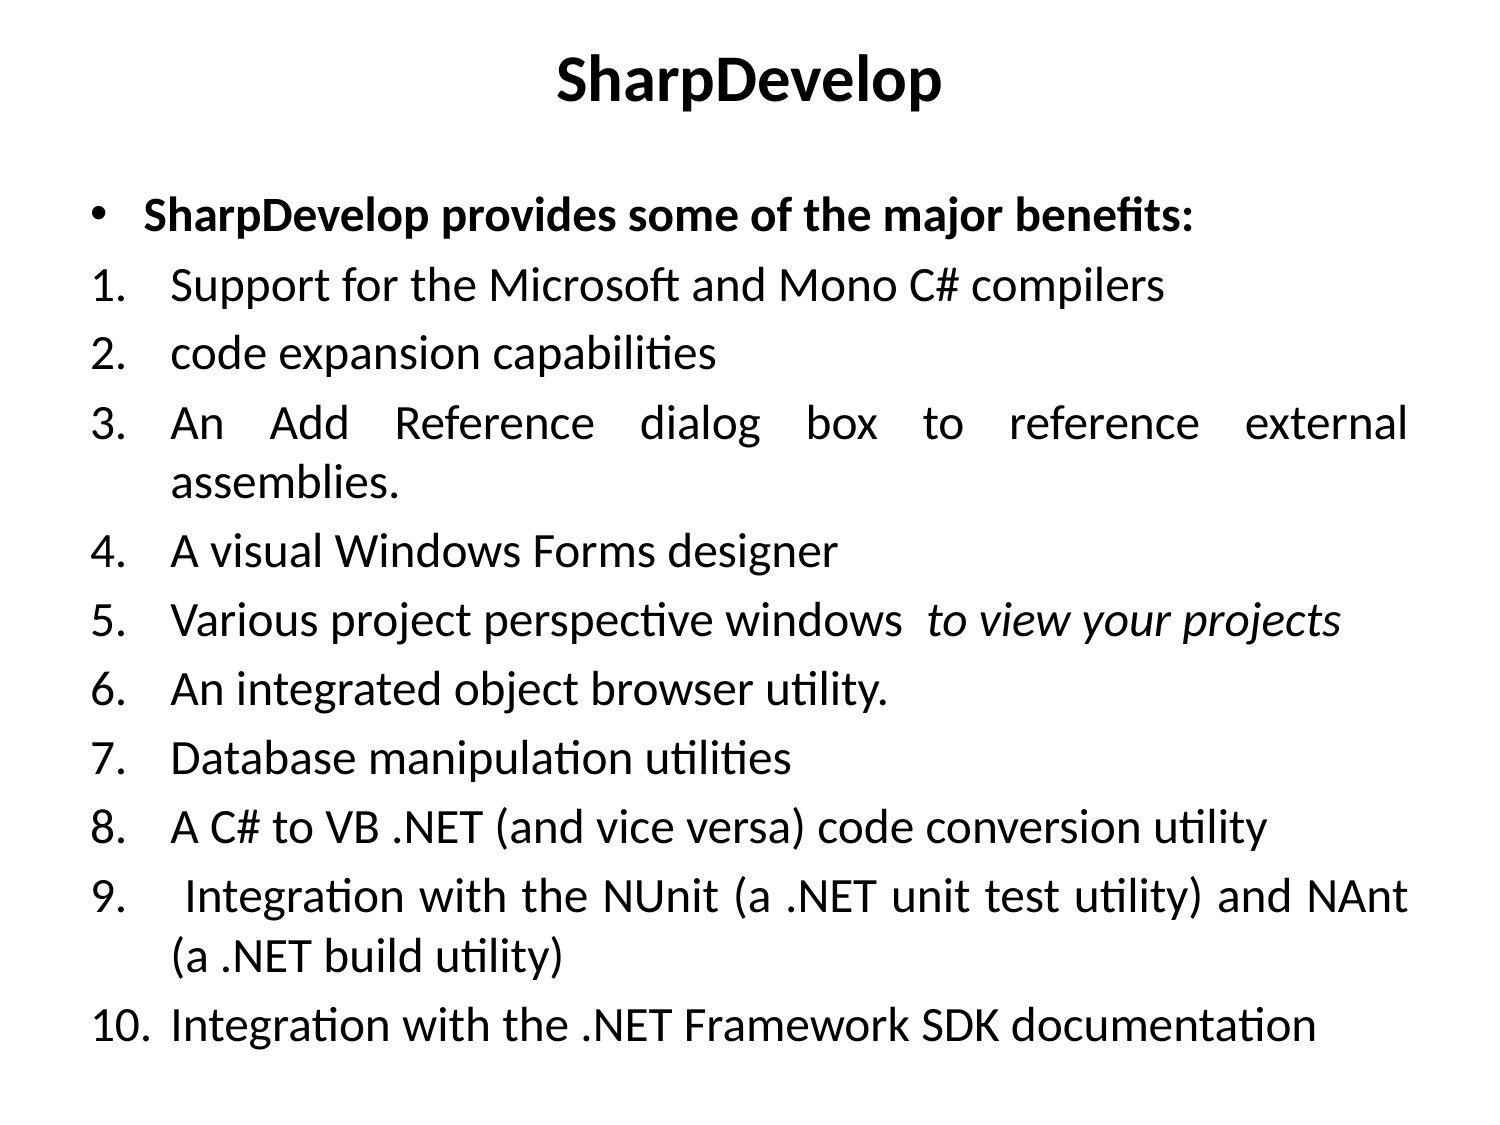

# SharpDevelop
SharpDevelop provides some of the major benefits:
Support for the Microsoft and Mono C# compilers
code expansion capabilities
An Add Reference dialog box to reference external assemblies.
A visual Windows Forms designer
Various project perspective windows  to view your projects
An integrated object browser utility.
Database manipulation utilities
A C# to VB .NET (and vice versa) code conversion utility
 Integration with the NUnit (a .NET unit test utility) and NAnt (a .NET build utility)
Integration with the .NET Framework SDK documentation